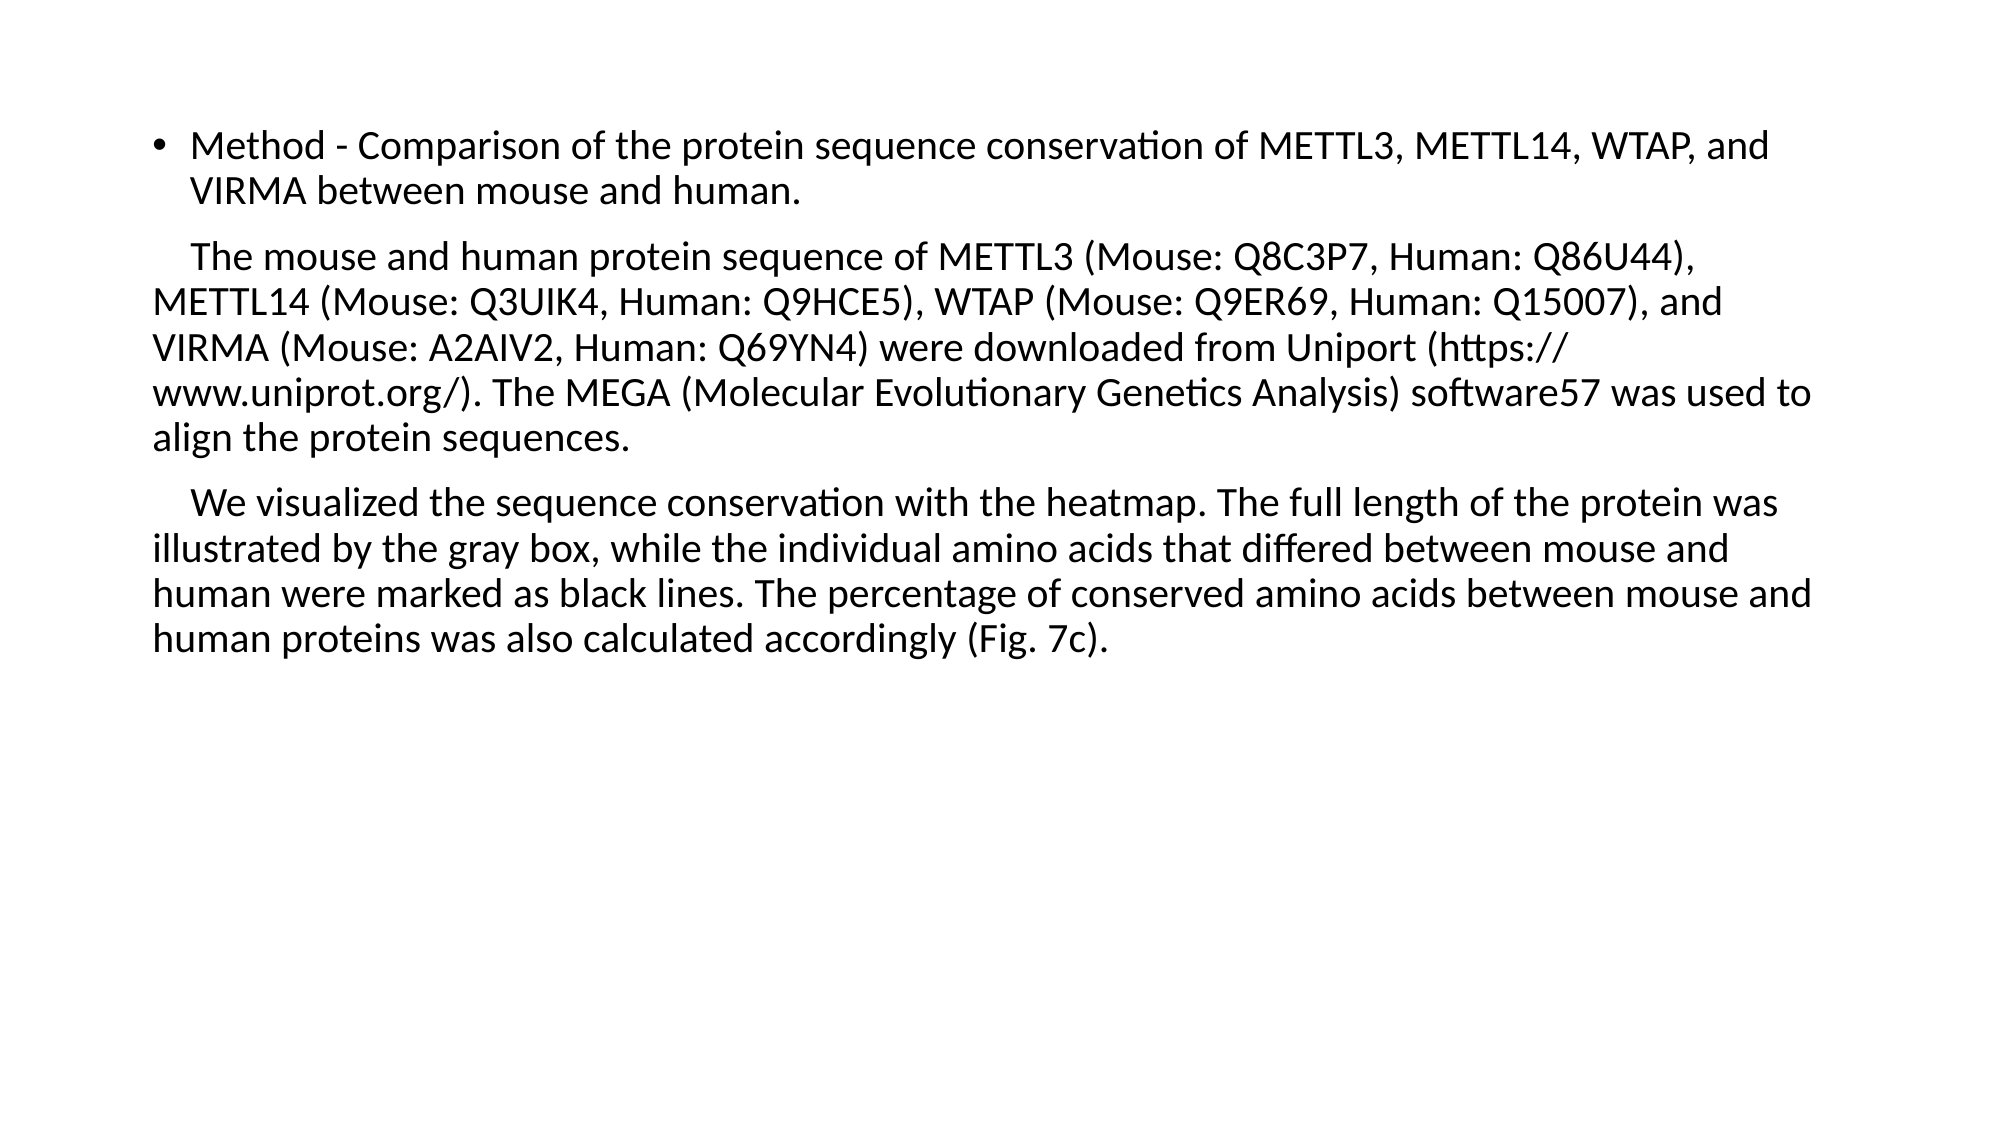

Method - Comparison of the protein sequence conservation of METTL3, METTL14, WTAP, and VIRMA between mouse and human.
    The mouse and human protein sequence of METTL3 (Mouse: Q8C3P7, Human: Q86U44), METTL14 (Mouse: Q3UIK4, Human: Q9HCE5), WTAP (Mouse: Q9ER69, Human: Q15007), and VIRMA (Mouse: A2AIV2, Human: Q69YN4) were downloaded from Uniport (https:// www.uniprot.org/). The MEGA (Molecular Evolutionary Genetics Analysis) software57 was used to align the protein sequences.
    We visualized the sequence conservation with the heatmap. The full length of the protein was illustrated by the gray box, while the individual amino acids that differed between mouse and human were marked as black lines. The percentage of conserved amino acids between mouse and human proteins was also calculated accordingly (Fig. 7c).